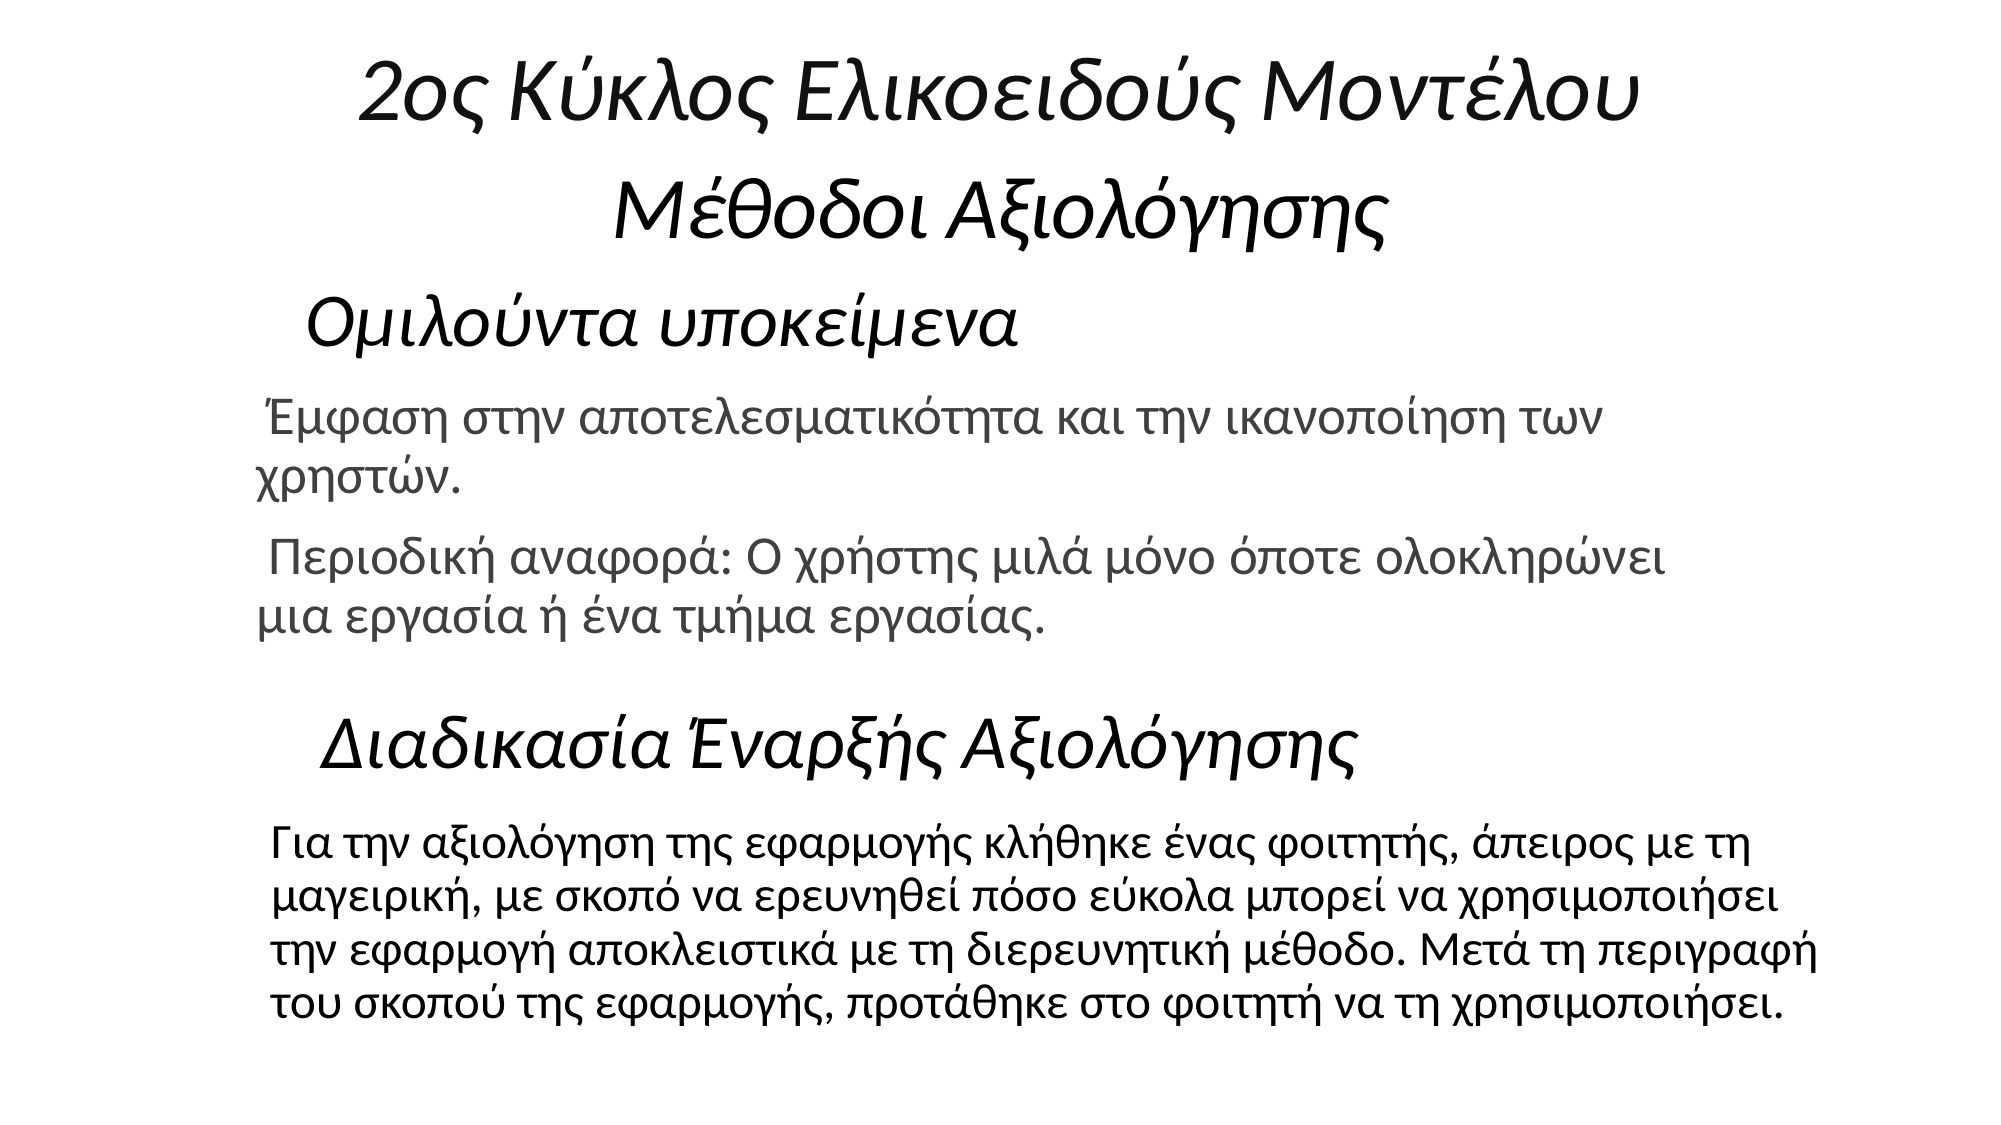

2ος Κύκλος Ελικοειδούς Μοντέλου
Μέθοδοι Αξιολόγησης
Ομιλούντα υποκείμενα

 Έμφαση στην αποτελεσματικότητα και την ικανοποίηση των χρηστών.
 Περιοδική αναφορά: Ο χρήστης μιλά μόνο όποτε ολοκληρώνει μια εργασία ή ένα τμήμα εργασίας.

# Διαδικασία Έναρξής Αξιολόγησης
Για την αξιολόγηση της εφαρμογής κλήθηκε ένας φοιτητής, άπειρος με τη μαγειρική, με σκοπό να ερευνηθεί πόσο εύκολα μπορεί να χρησιμοποιήσει την εφαρμογή αποκλειστικά με τη διερευνητική μέθοδο. Μετά τη περιγραφή του σκοπού της εφαρμογής, προτάθηκε στο φοιτητή να τη χρησιμοποιήσει.